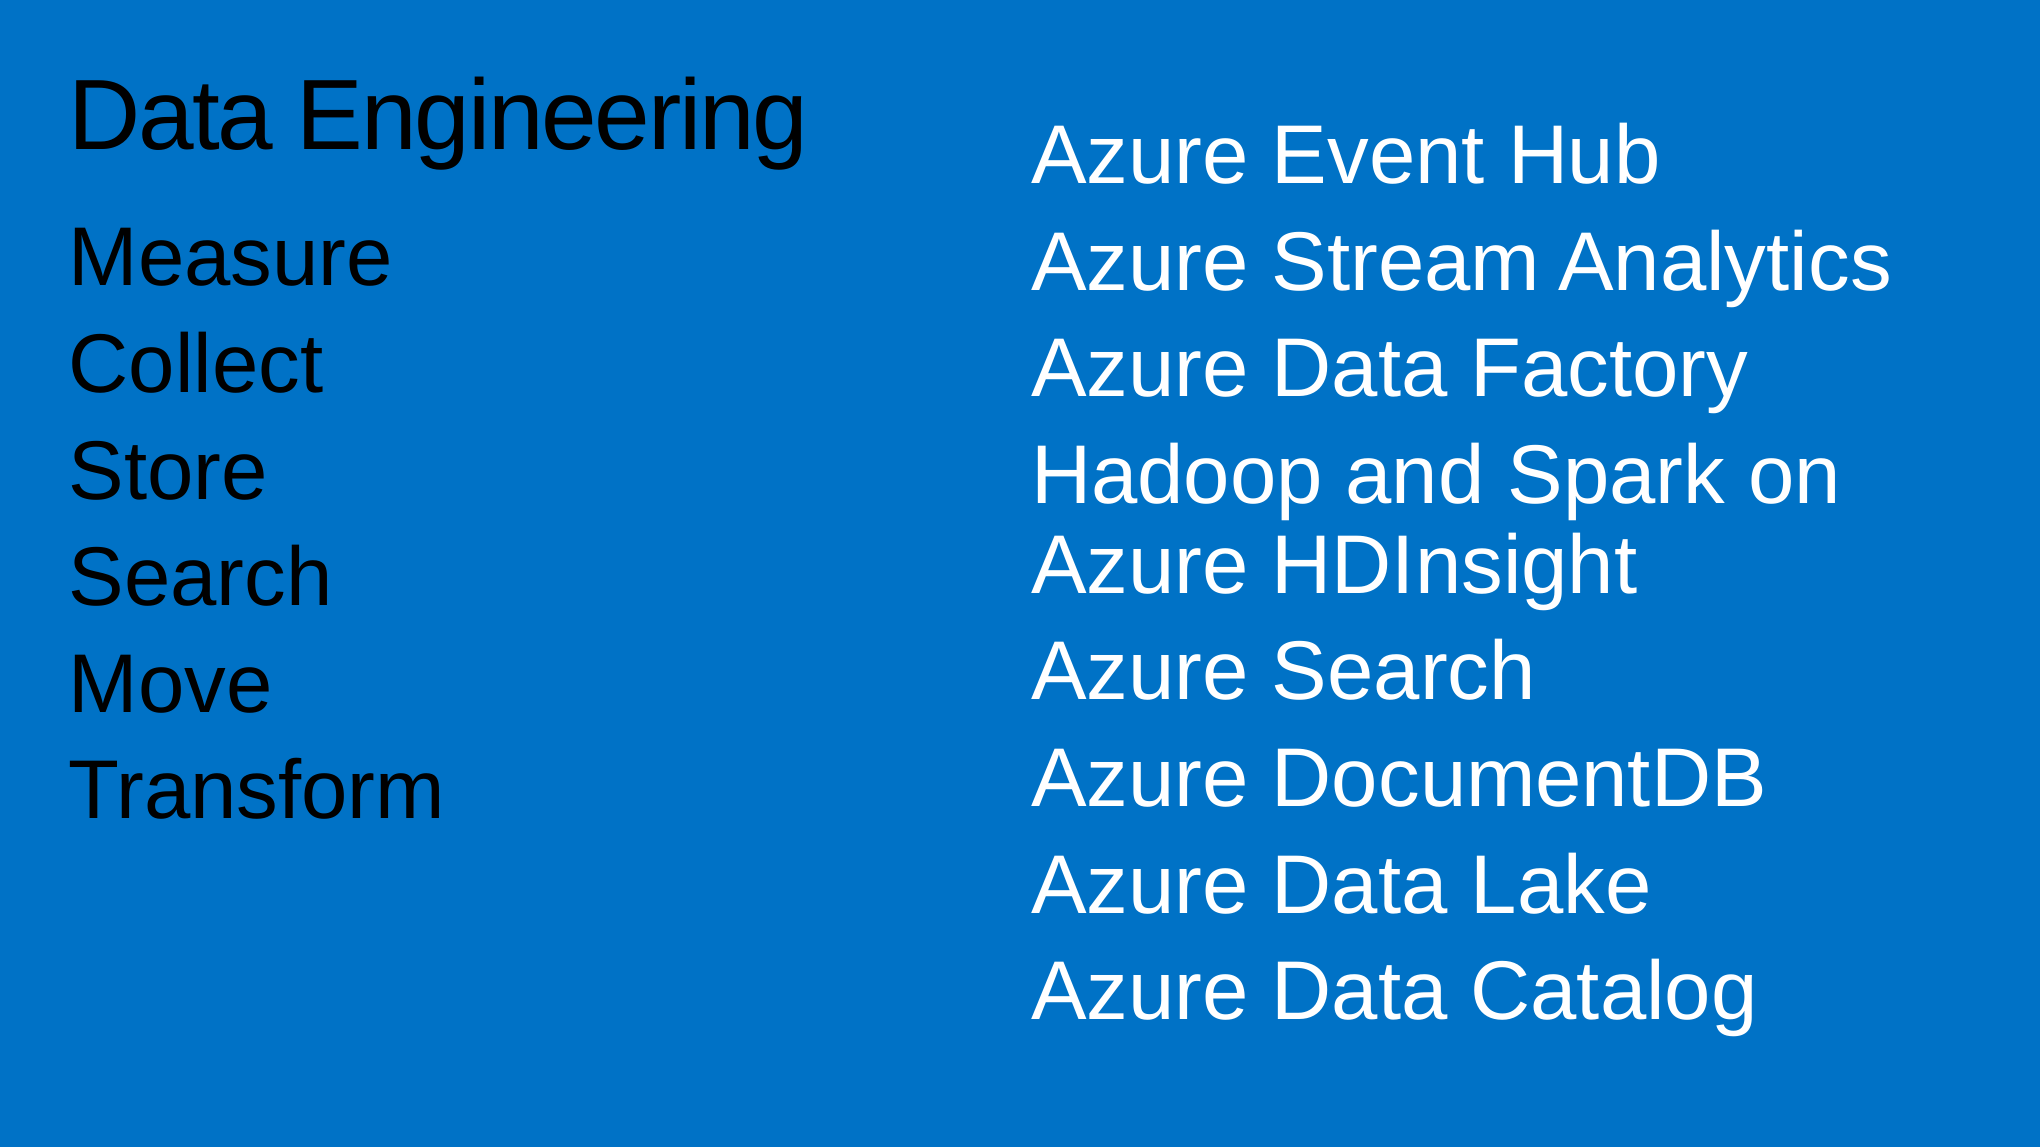

# Data Engineering
Azure Event Hub
Azure Stream Analytics
Azure Data Factory
Hadoop and Spark on Azure HDInsight
Azure Search
Azure DocumentDB
Azure Data Lake
Azure Data Catalog
Measure
Collect
Store
Search
Move
Transform